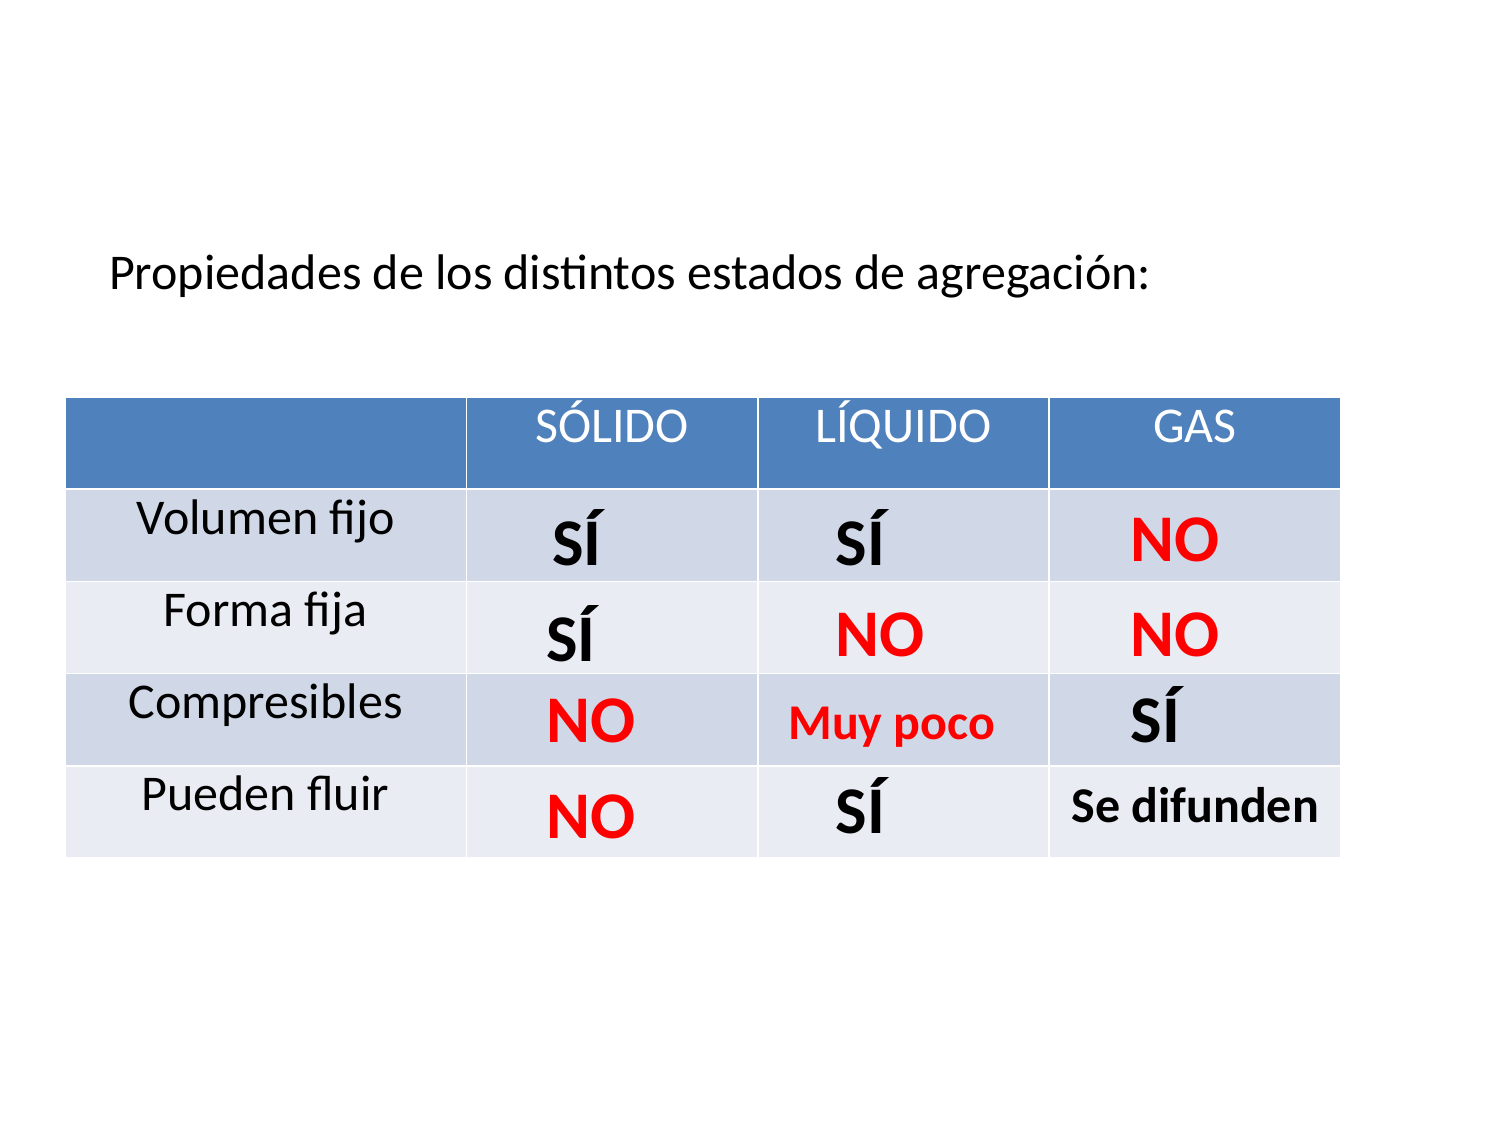

Propiedades de los distintos estados de agregación:
|  | SÓLIDO | LÍQUIDO | GAS |
| --- | --- | --- | --- |
| Volumen fijo |  |  |  |
| Forma fija |  |  |  |
| Compresibles |  |  |  |
| Pueden fluir |  |  |  |
NO
SÍ
SÍ
NO
NO
SÍ
NO
SÍ
Muy poco
SÍ
NO
Se difunden